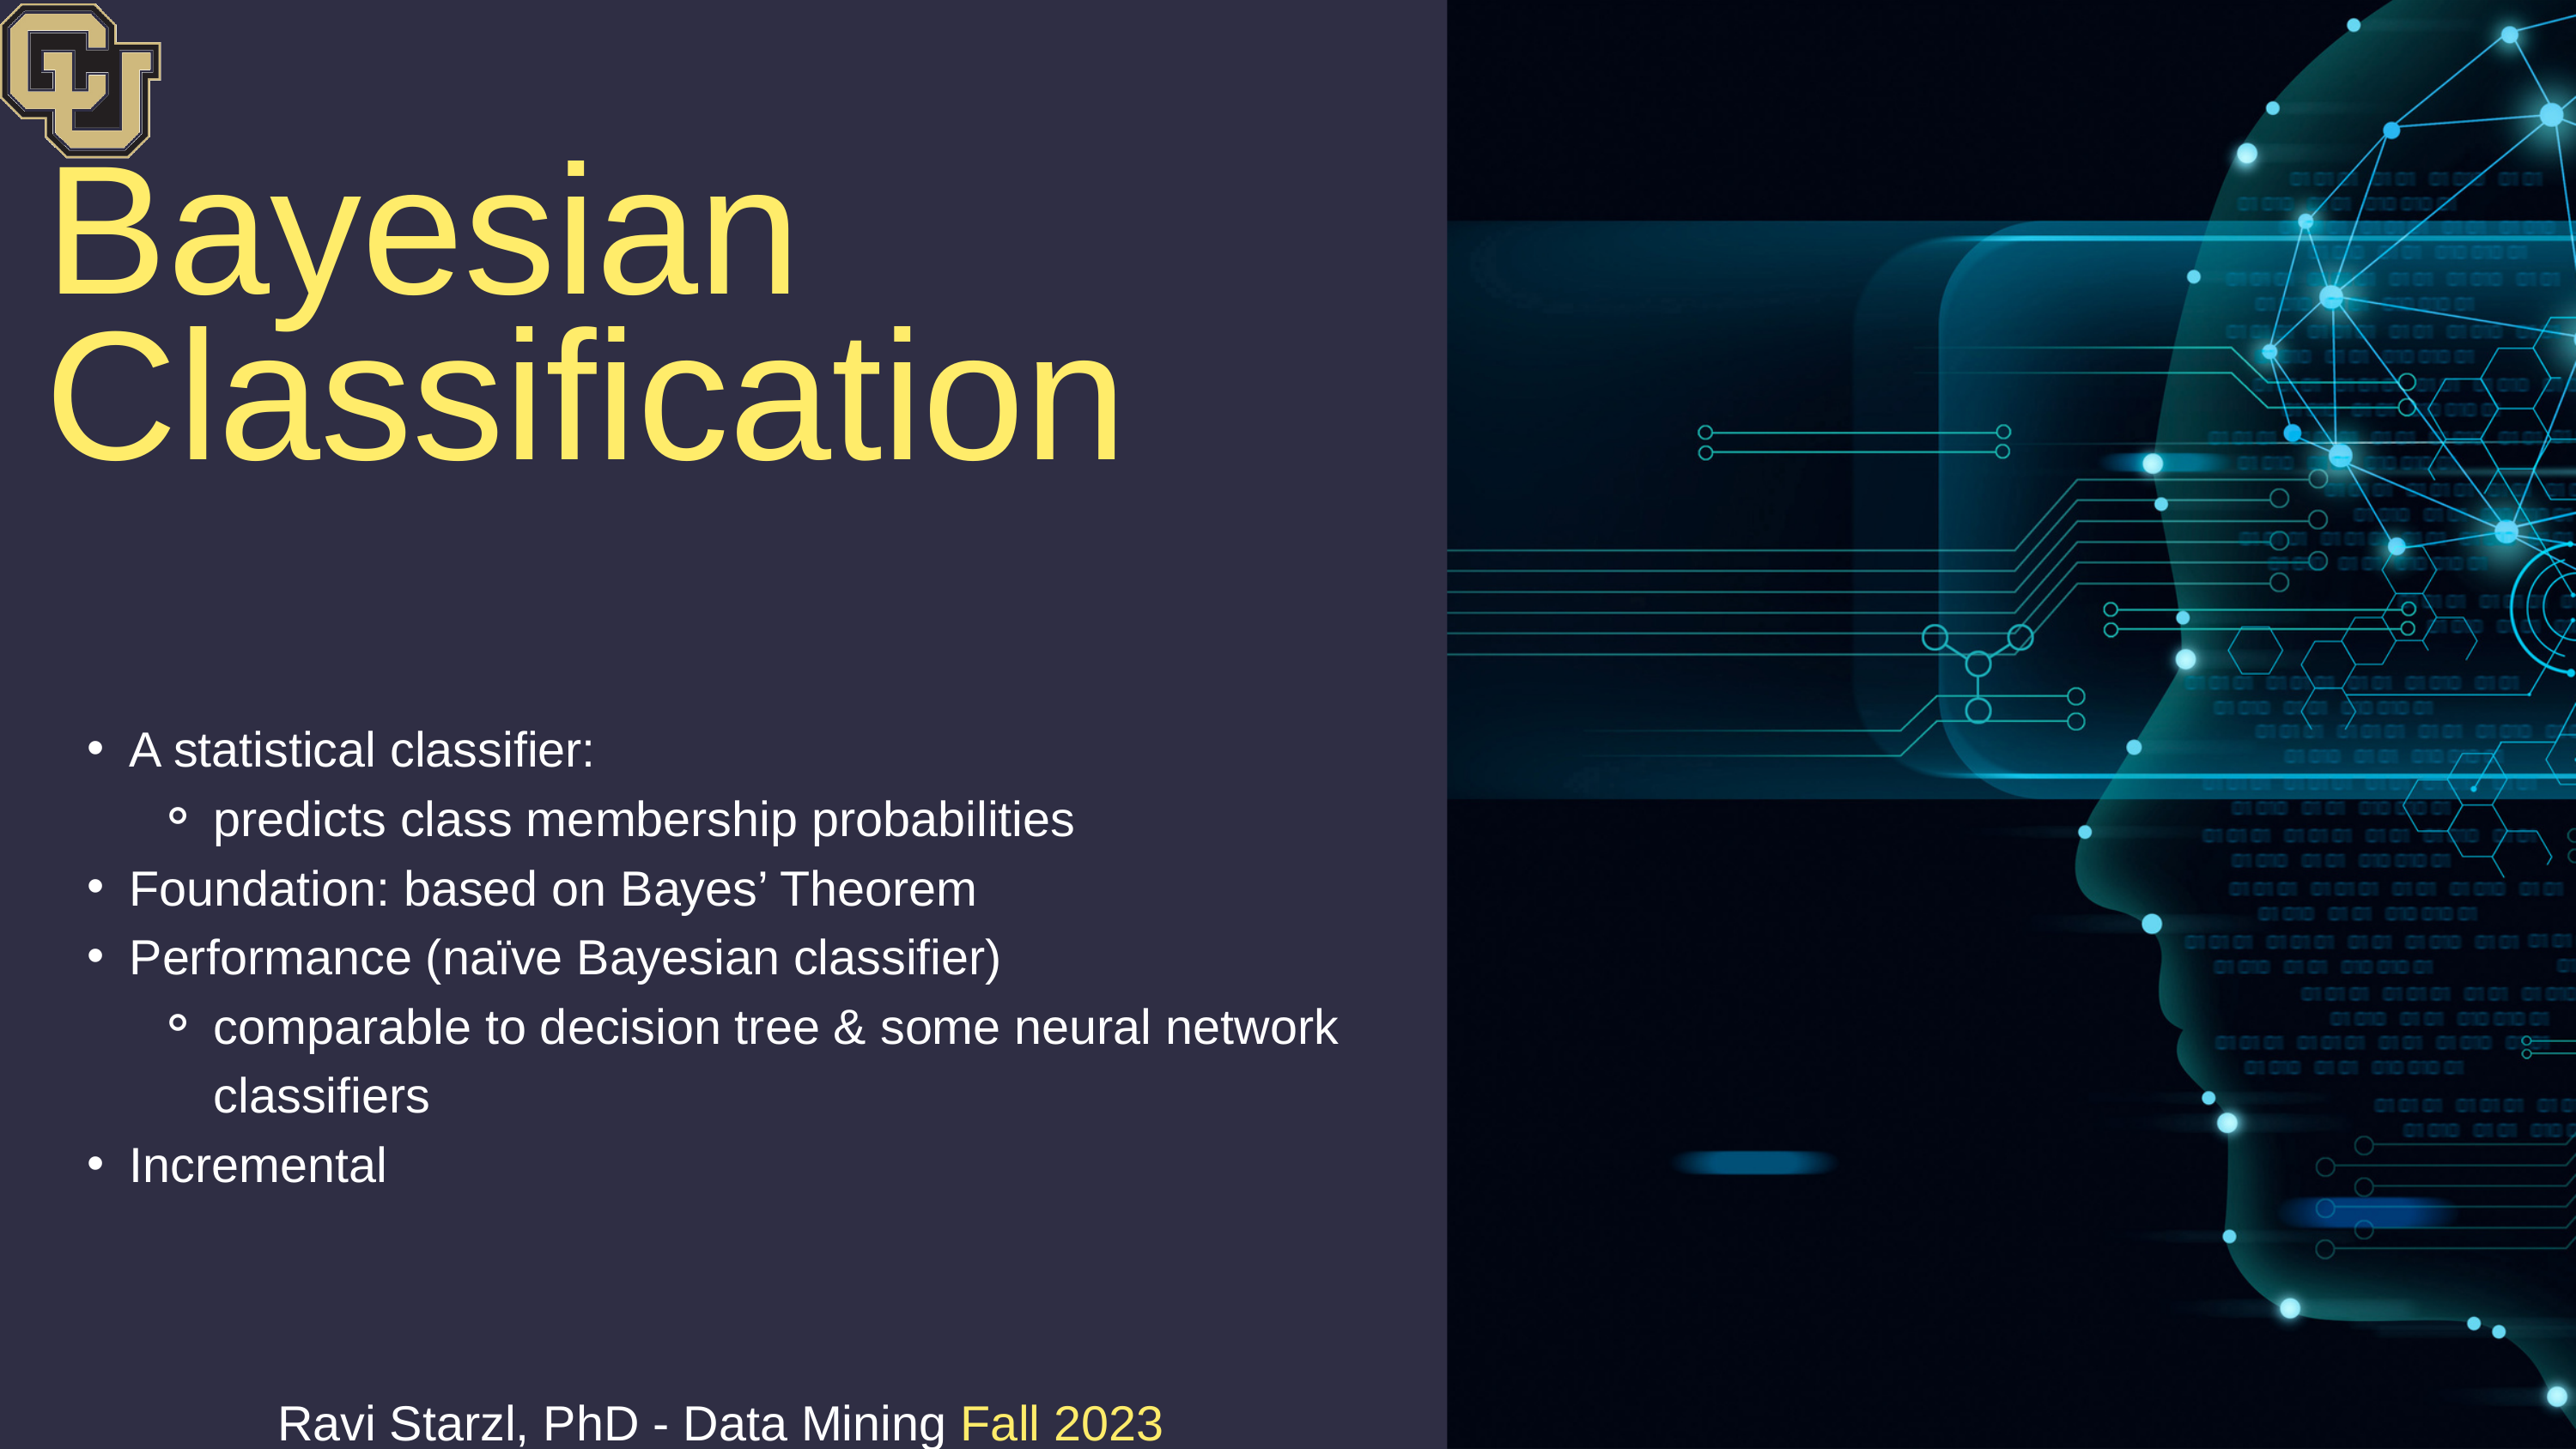

Bayesian Classification
A statistical classifier:
predicts class membership probabilities
Foundation: based on Bayes’ Theorem
Performance (naïve Bayesian classifier)
comparable to decision tree & some neural network classifiers
Incremental
Ravi Starzl, PhD - Data Mining Fall 2023